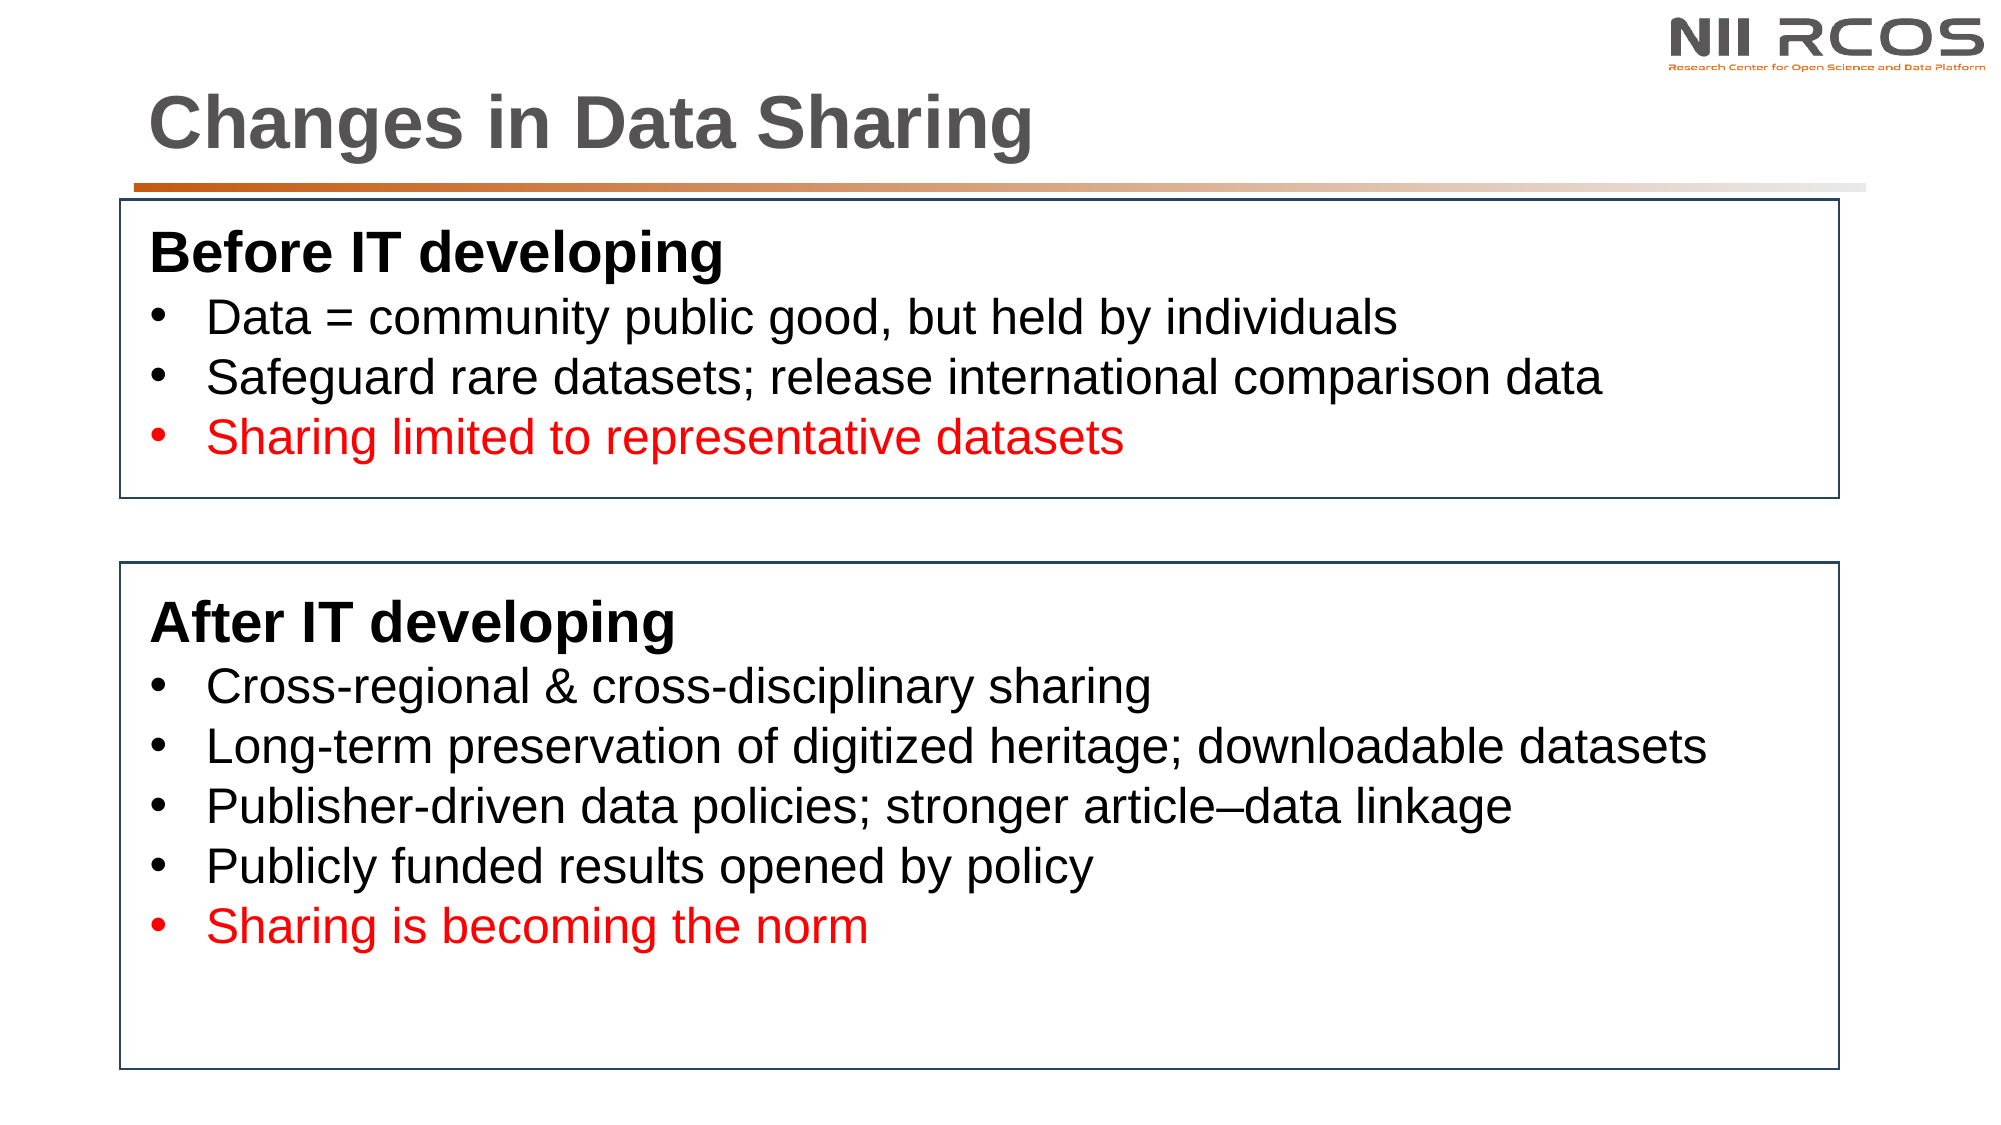

# Changes in Data Sharing

Before IT developing
Data = community public good, but held by individuals
Safeguard rare datasets; release international comparison data
Sharing limited to representative datasets

After IT developing
Cross-regional & cross-disciplinary sharing
Long-term preservation of digitized heritage; downloadable datasets
Publisher-driven data policies; stronger article–data linkage
Publicly funded results opened by policy
Sharing is becoming the norm